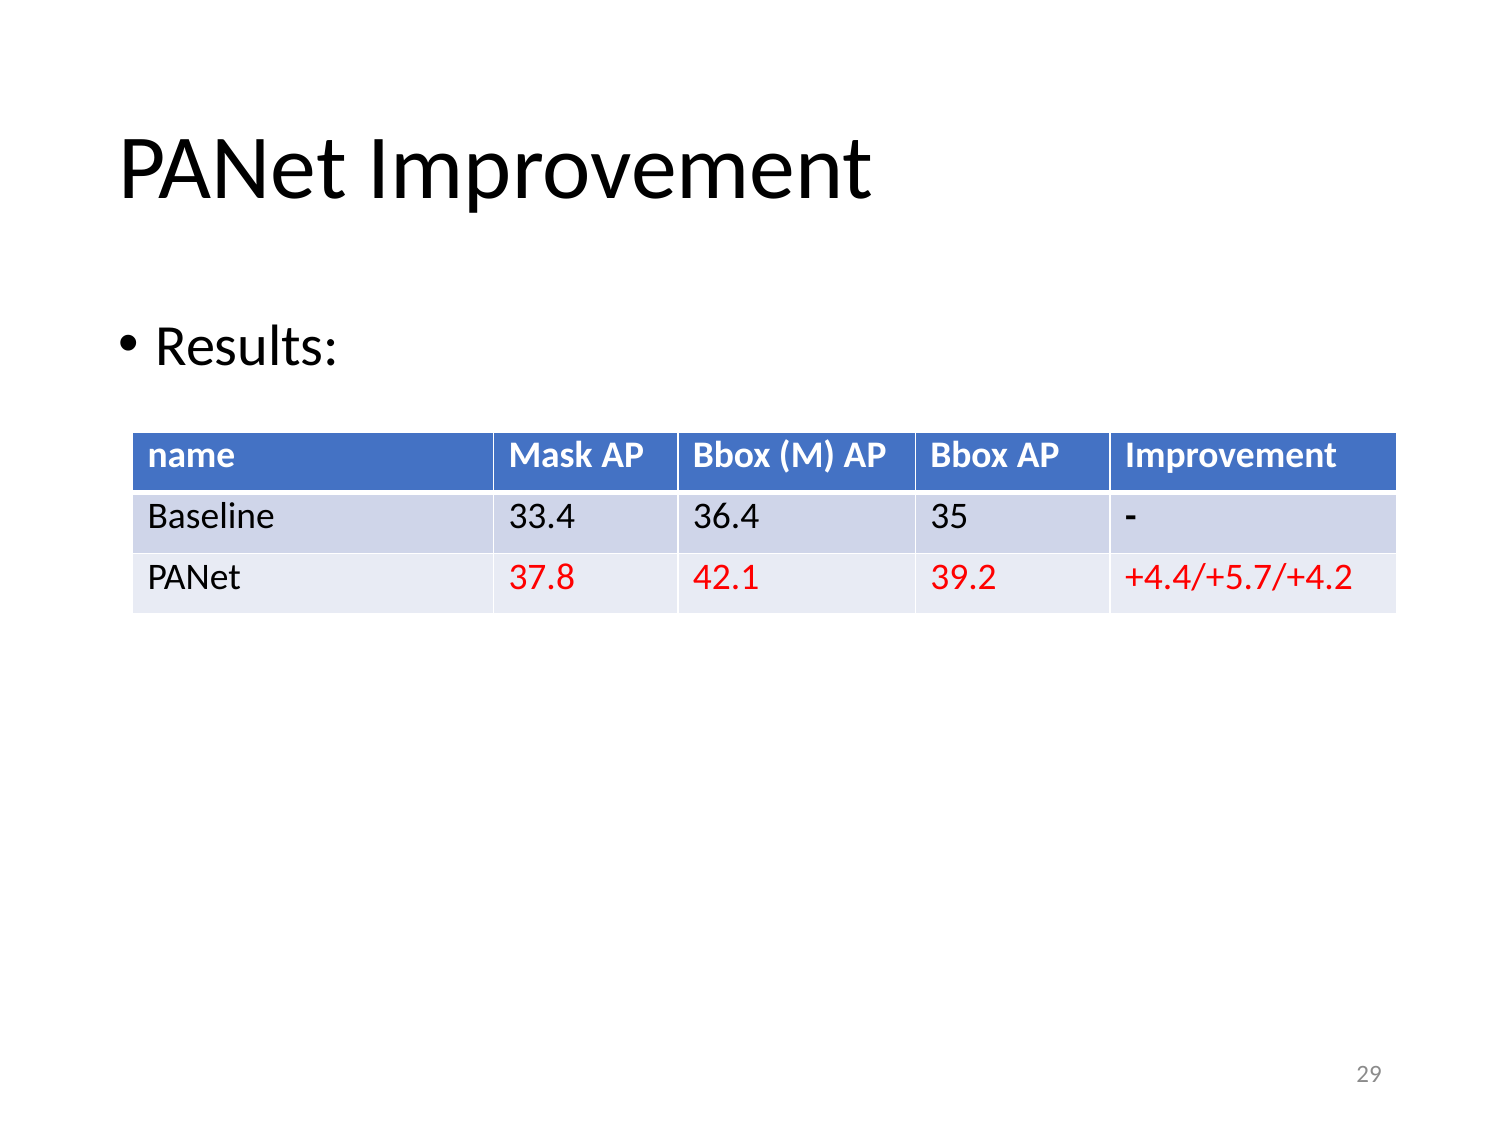

# PANet Improvement
Results:

| name | Mask AP | Bbox (M) AP | Bbox AP | Improvement |
| --- | --- | --- | --- | --- |
| Baseline | 33.4 | 36.4 | 35 | - |
| PANet | 37.8 | 42.1 | 39.2 | +4.4/+5.7/+4.2 |
29